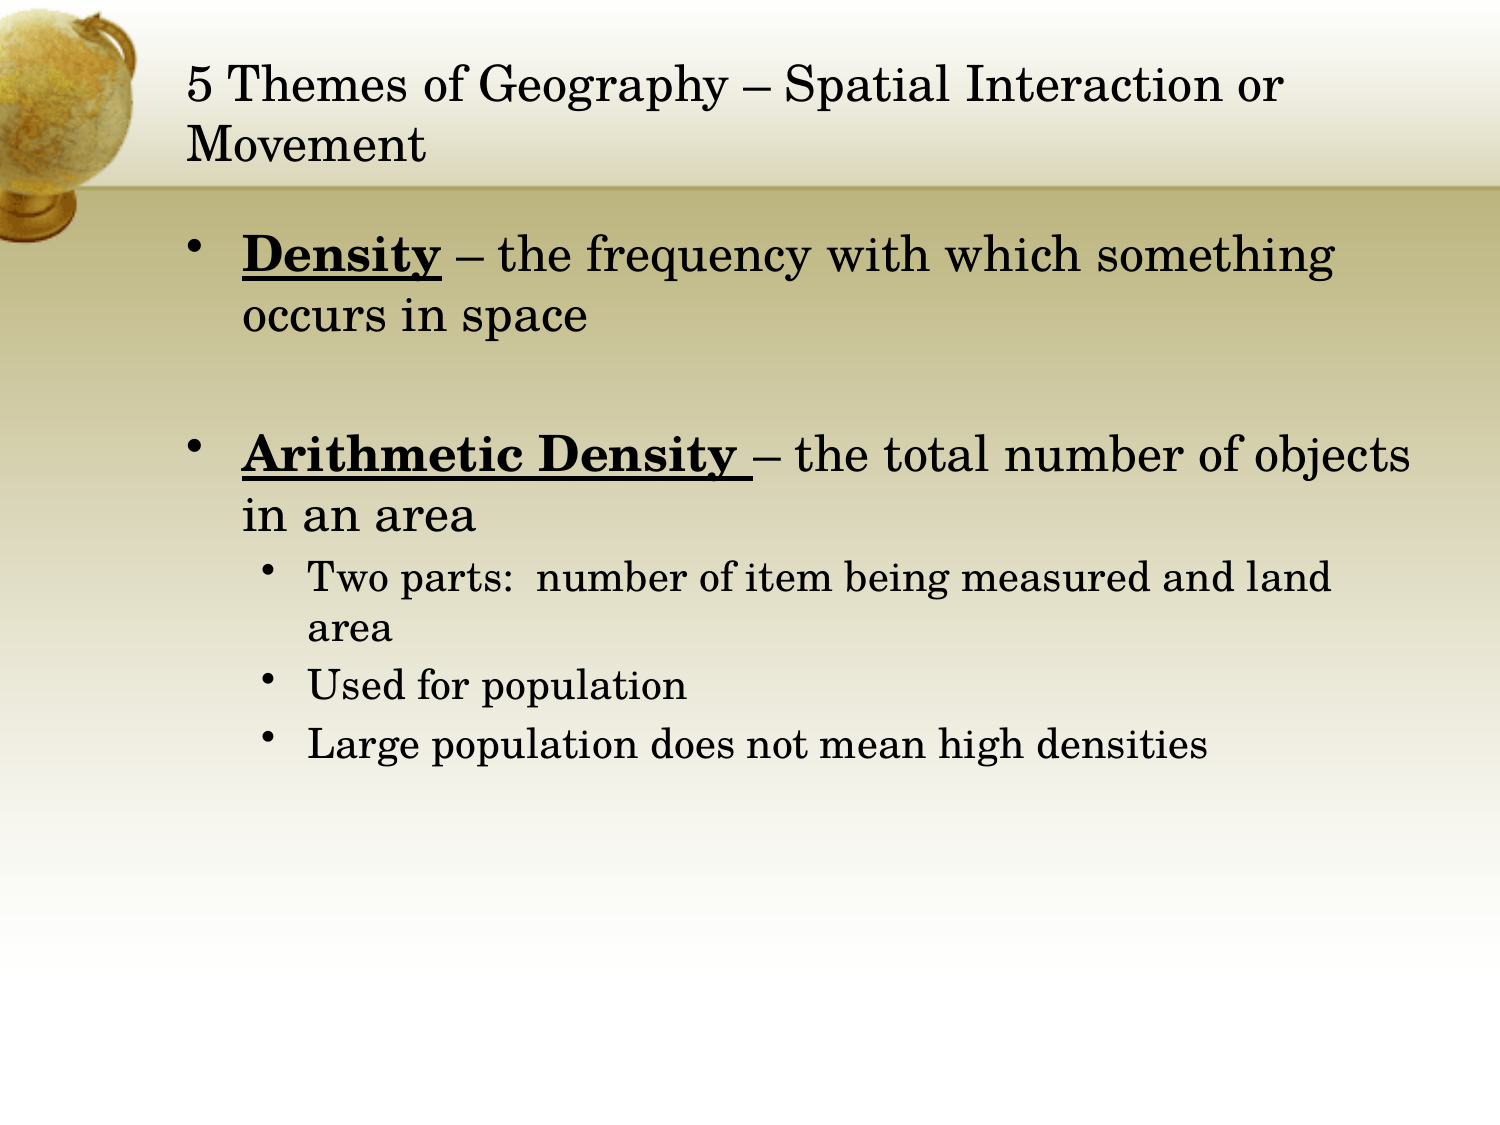

# 5 Themes of Geography – Spatial Interaction or Movement
Density – the frequency with which something occurs in space

Arithmetic Density – the total number of objects in an area
Two parts:  number of item being measured and land area
Used for population
Large population does not mean high densities